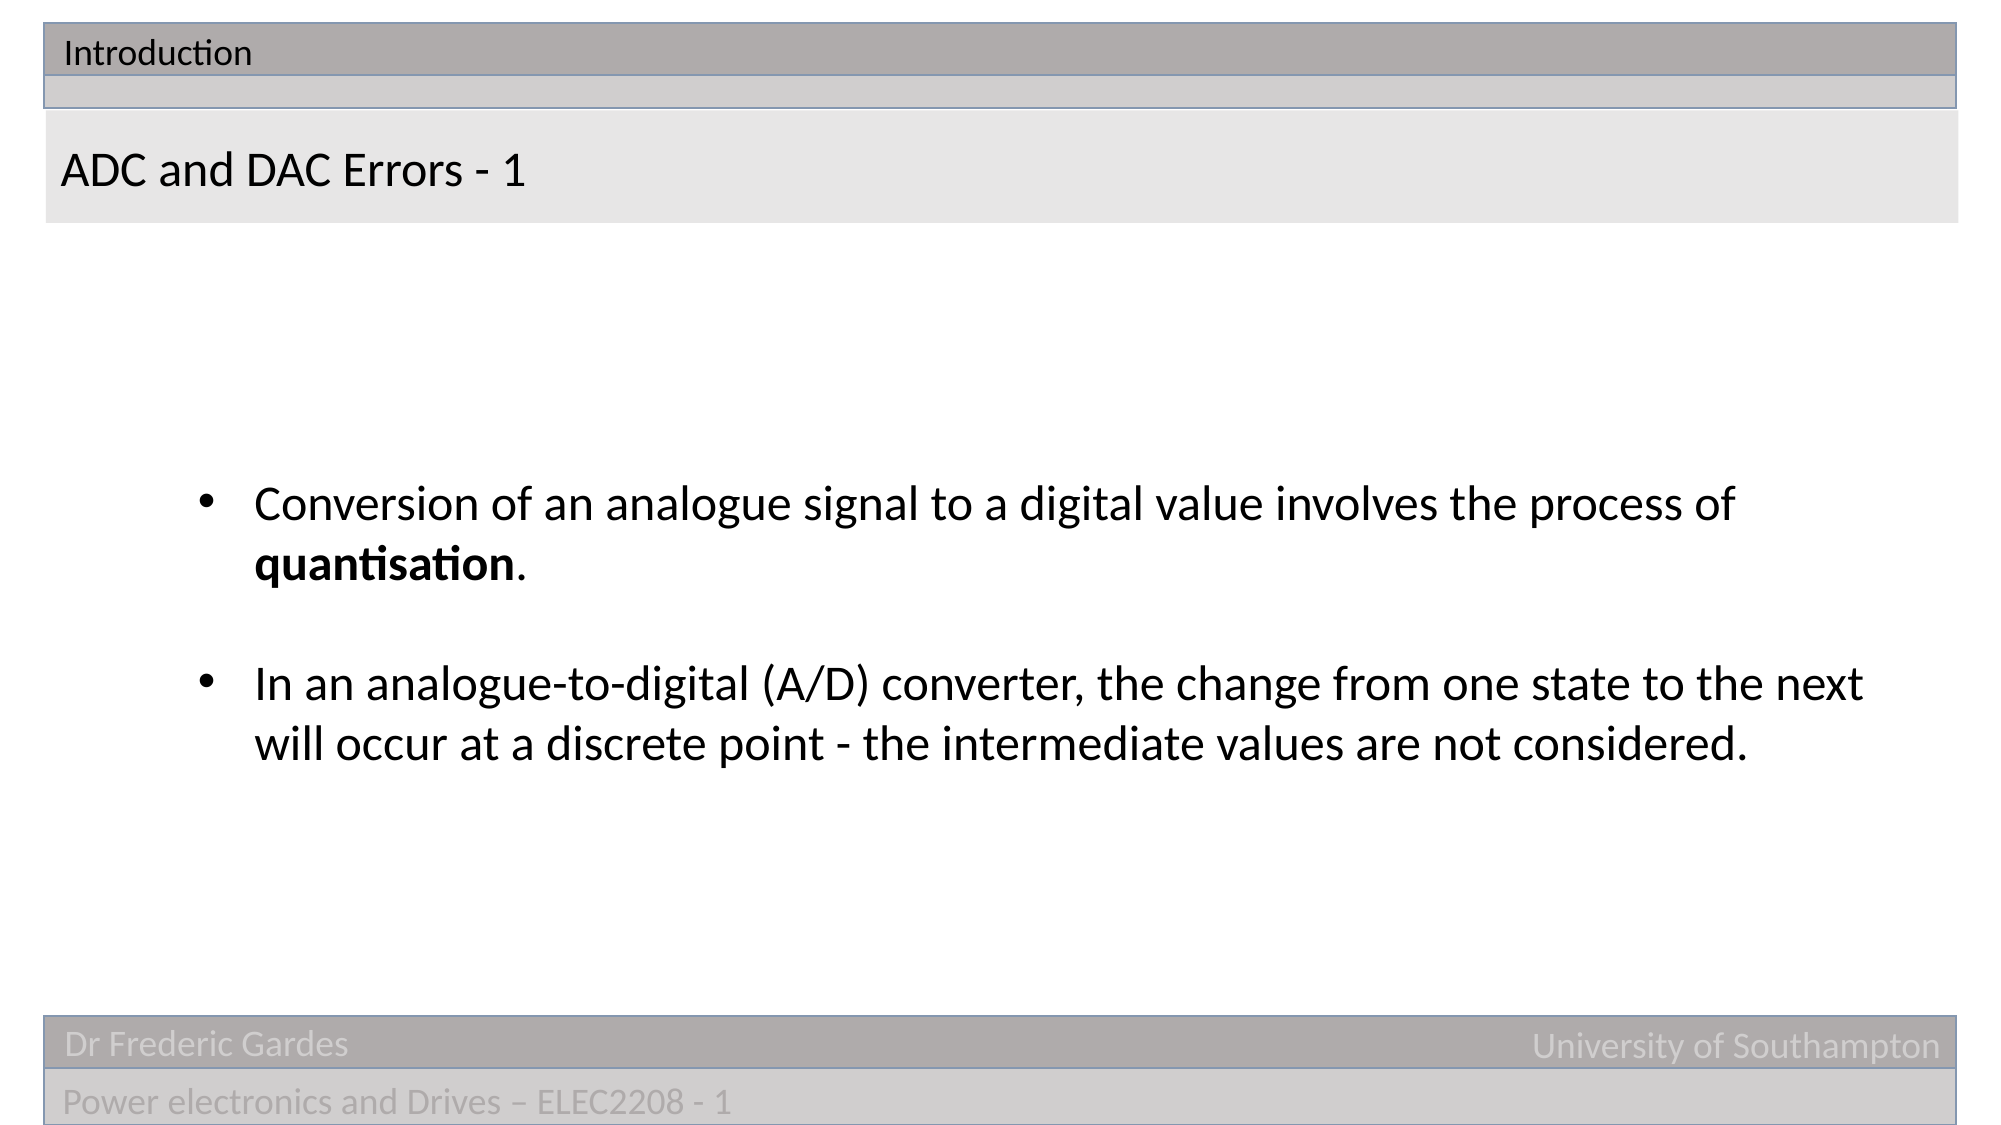

Introduction
ADC and DAC Errors - 1
Conversion of an analogue signal to a digital value involves the process of quantisation.

In an analogue-to-digital (A/D) converter, the change from one state to the next will occur at a discrete point - the intermediate values are not considered.